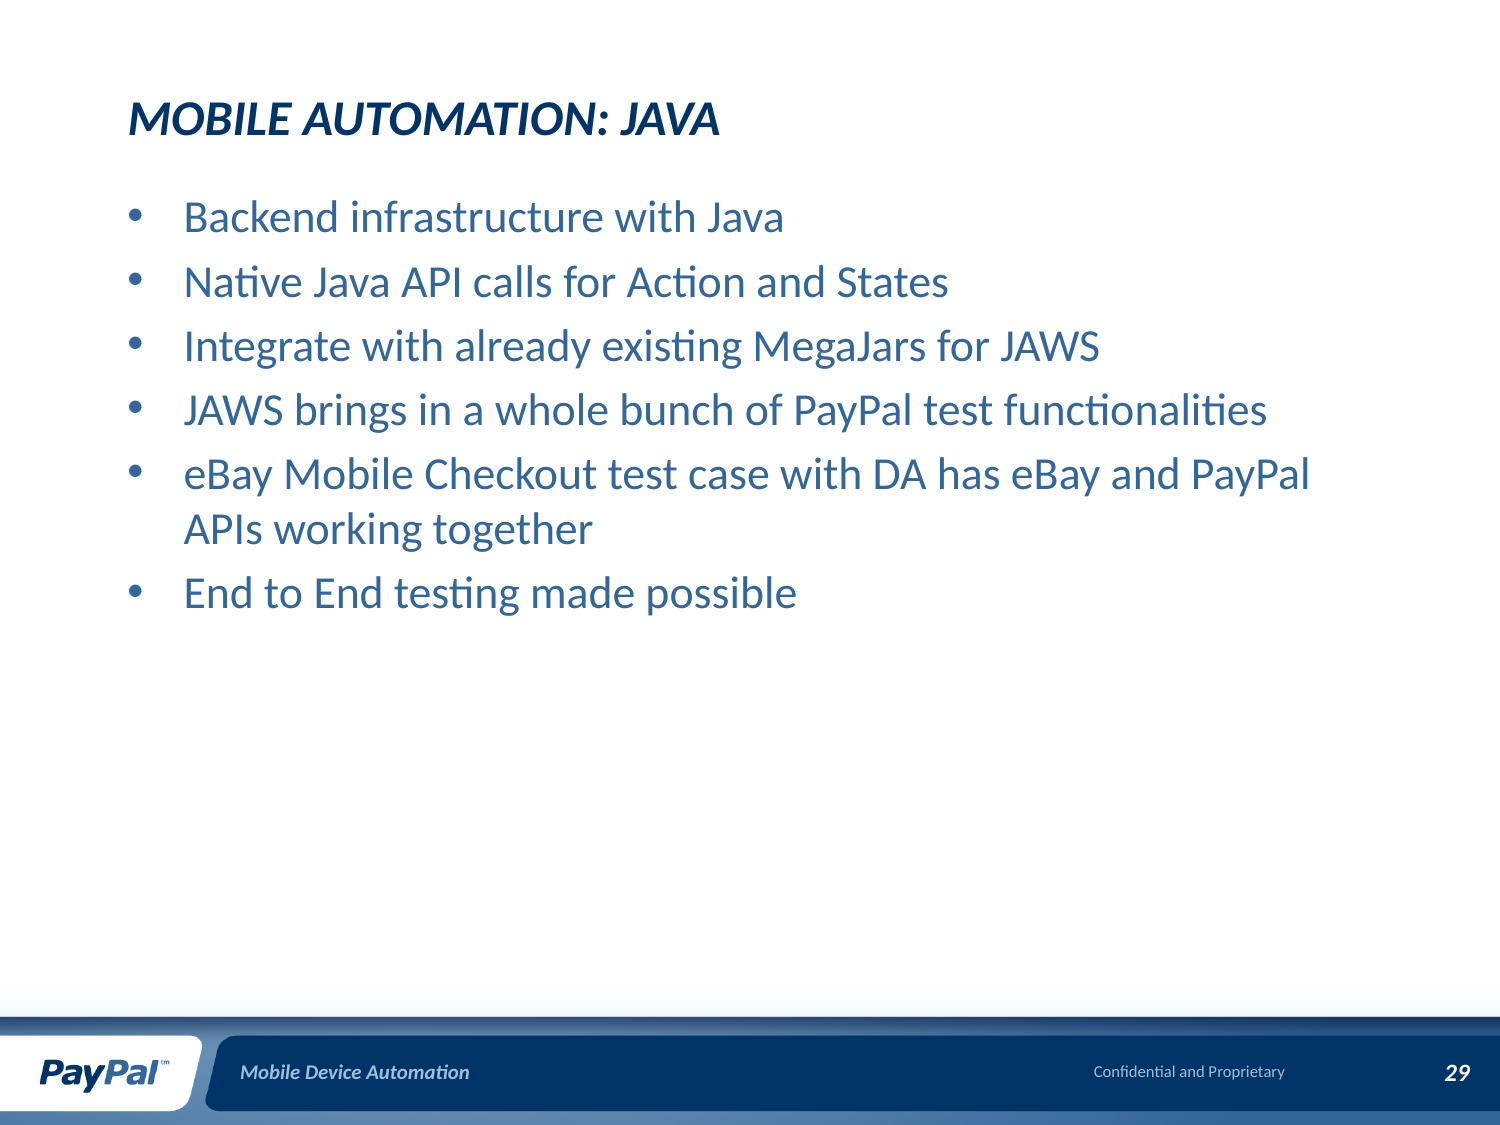

# Mobile Automation: Java
Backend infrastructure with Java
Native Java API calls for Action and States
Integrate with already existing MegaJars for JAWS
JAWS brings in a whole bunch of PayPal test functionalities
eBay Mobile Checkout test case with DA has eBay and PayPal APIs working together
End to End testing made possible

Mobile Device Automation
29